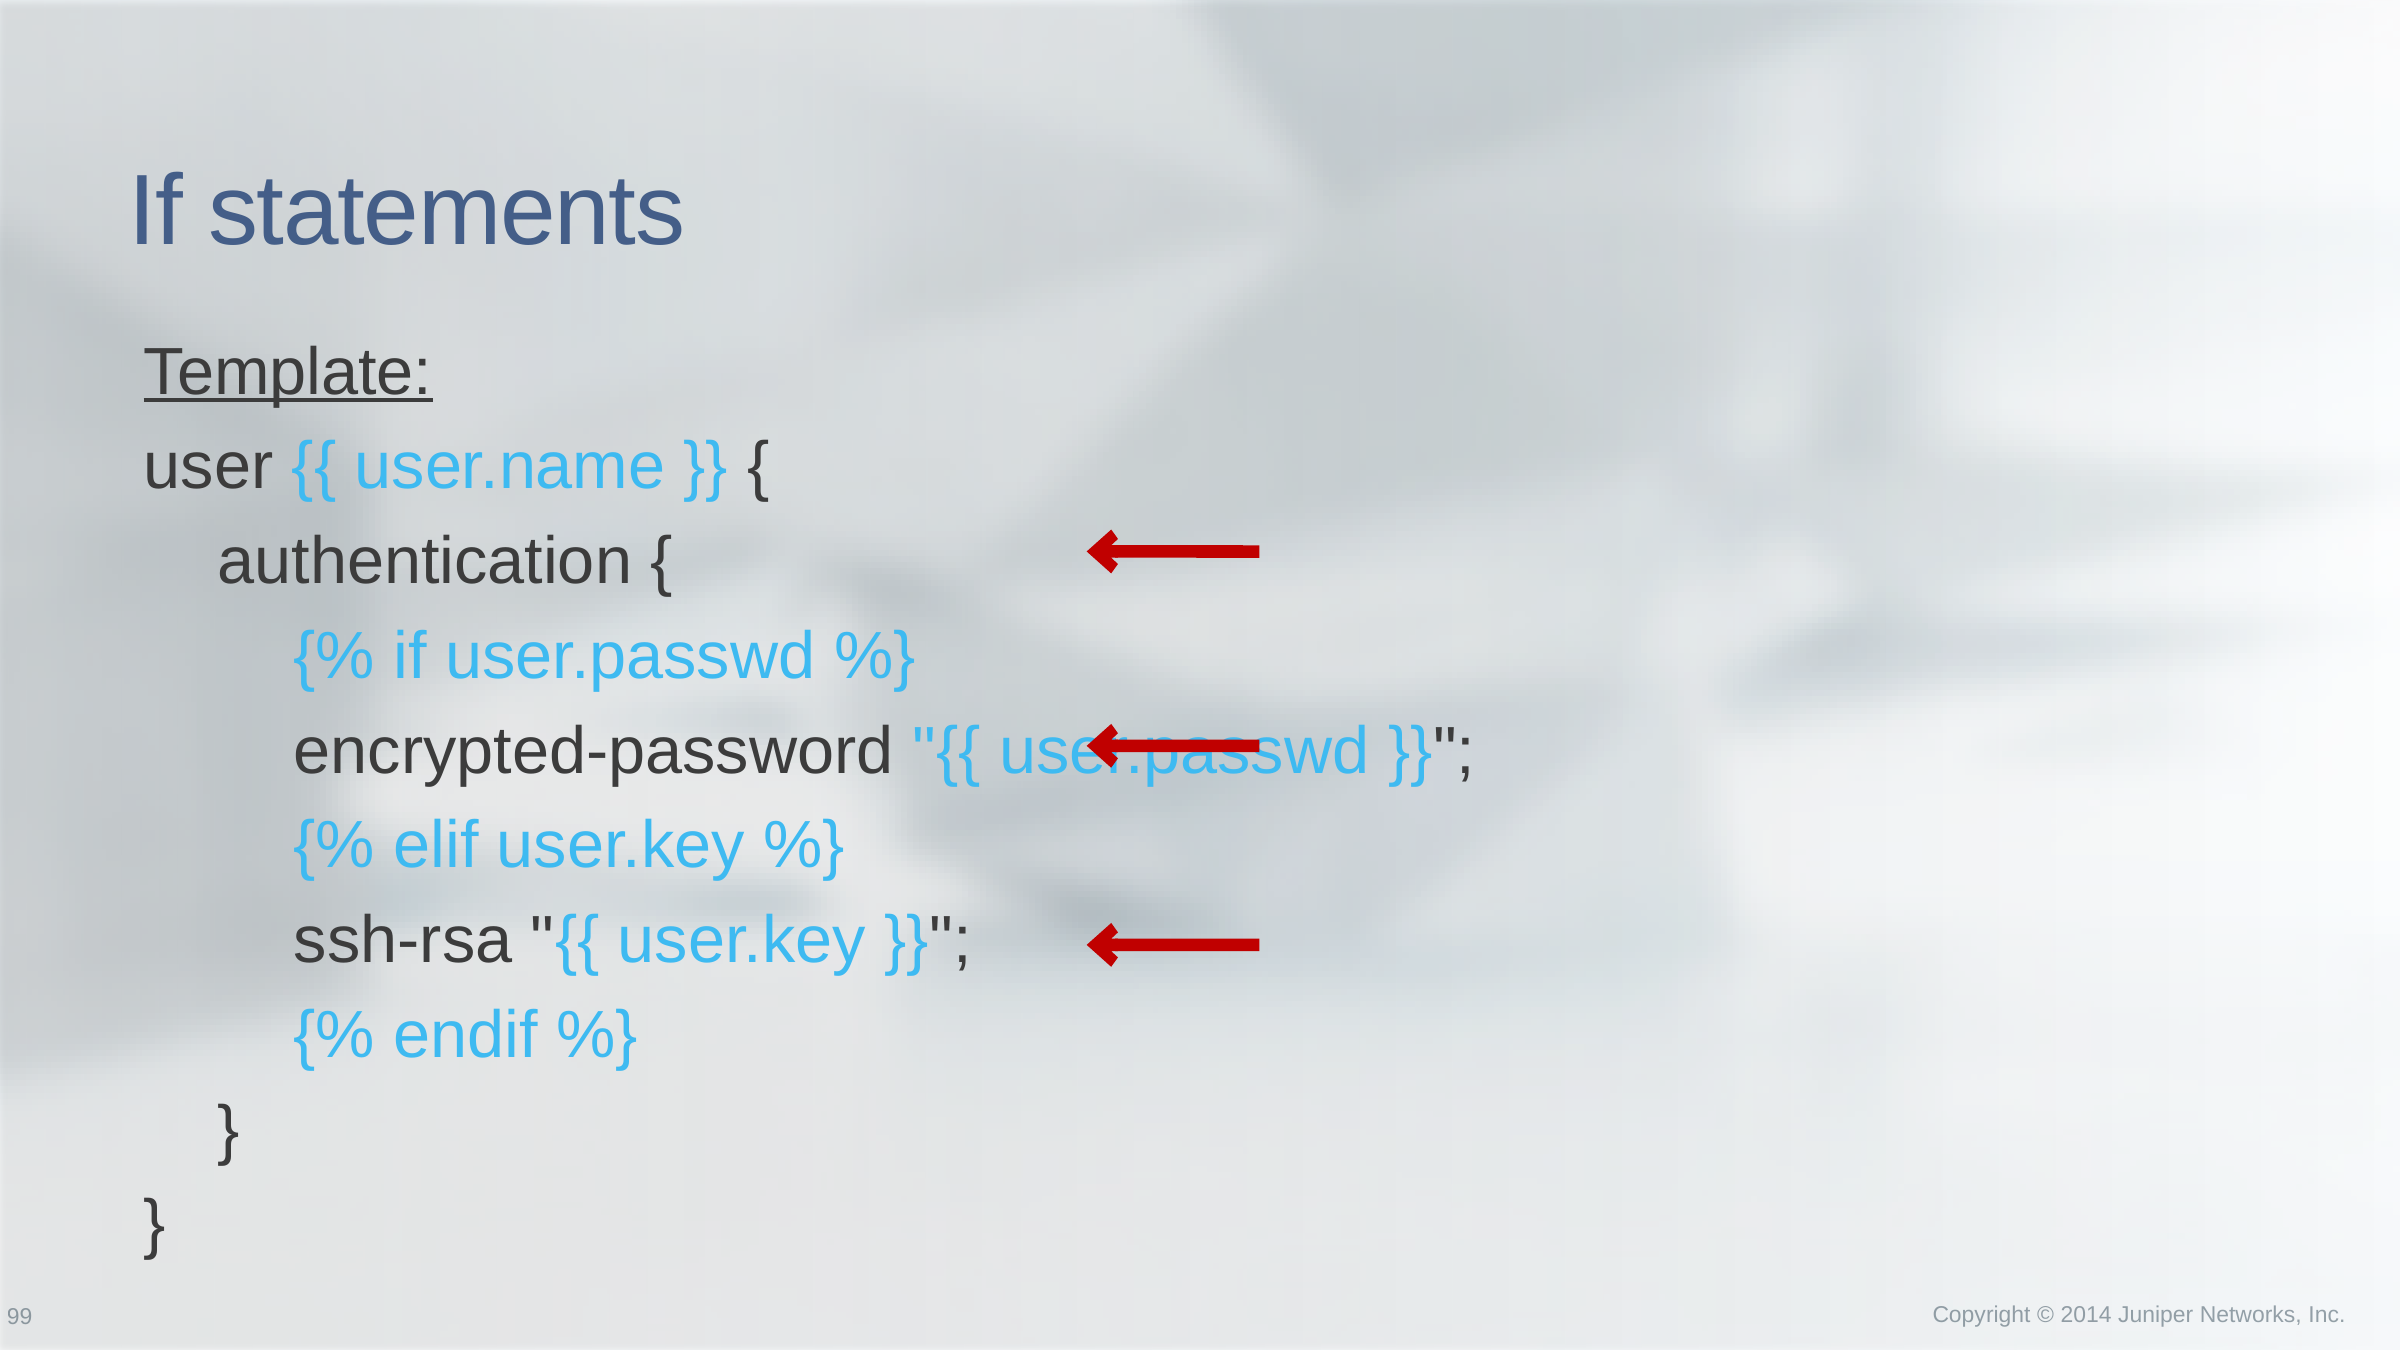

# If statements
Template:
user {{ user.name }} {
    authentication {
	{% if user.passwd %}
        	encrypted-password "{{ user.passwd }}";
	{% elif user.key %}
       	ssh-rsa "{{ user.key }}";
	{% endif %}
    }
}